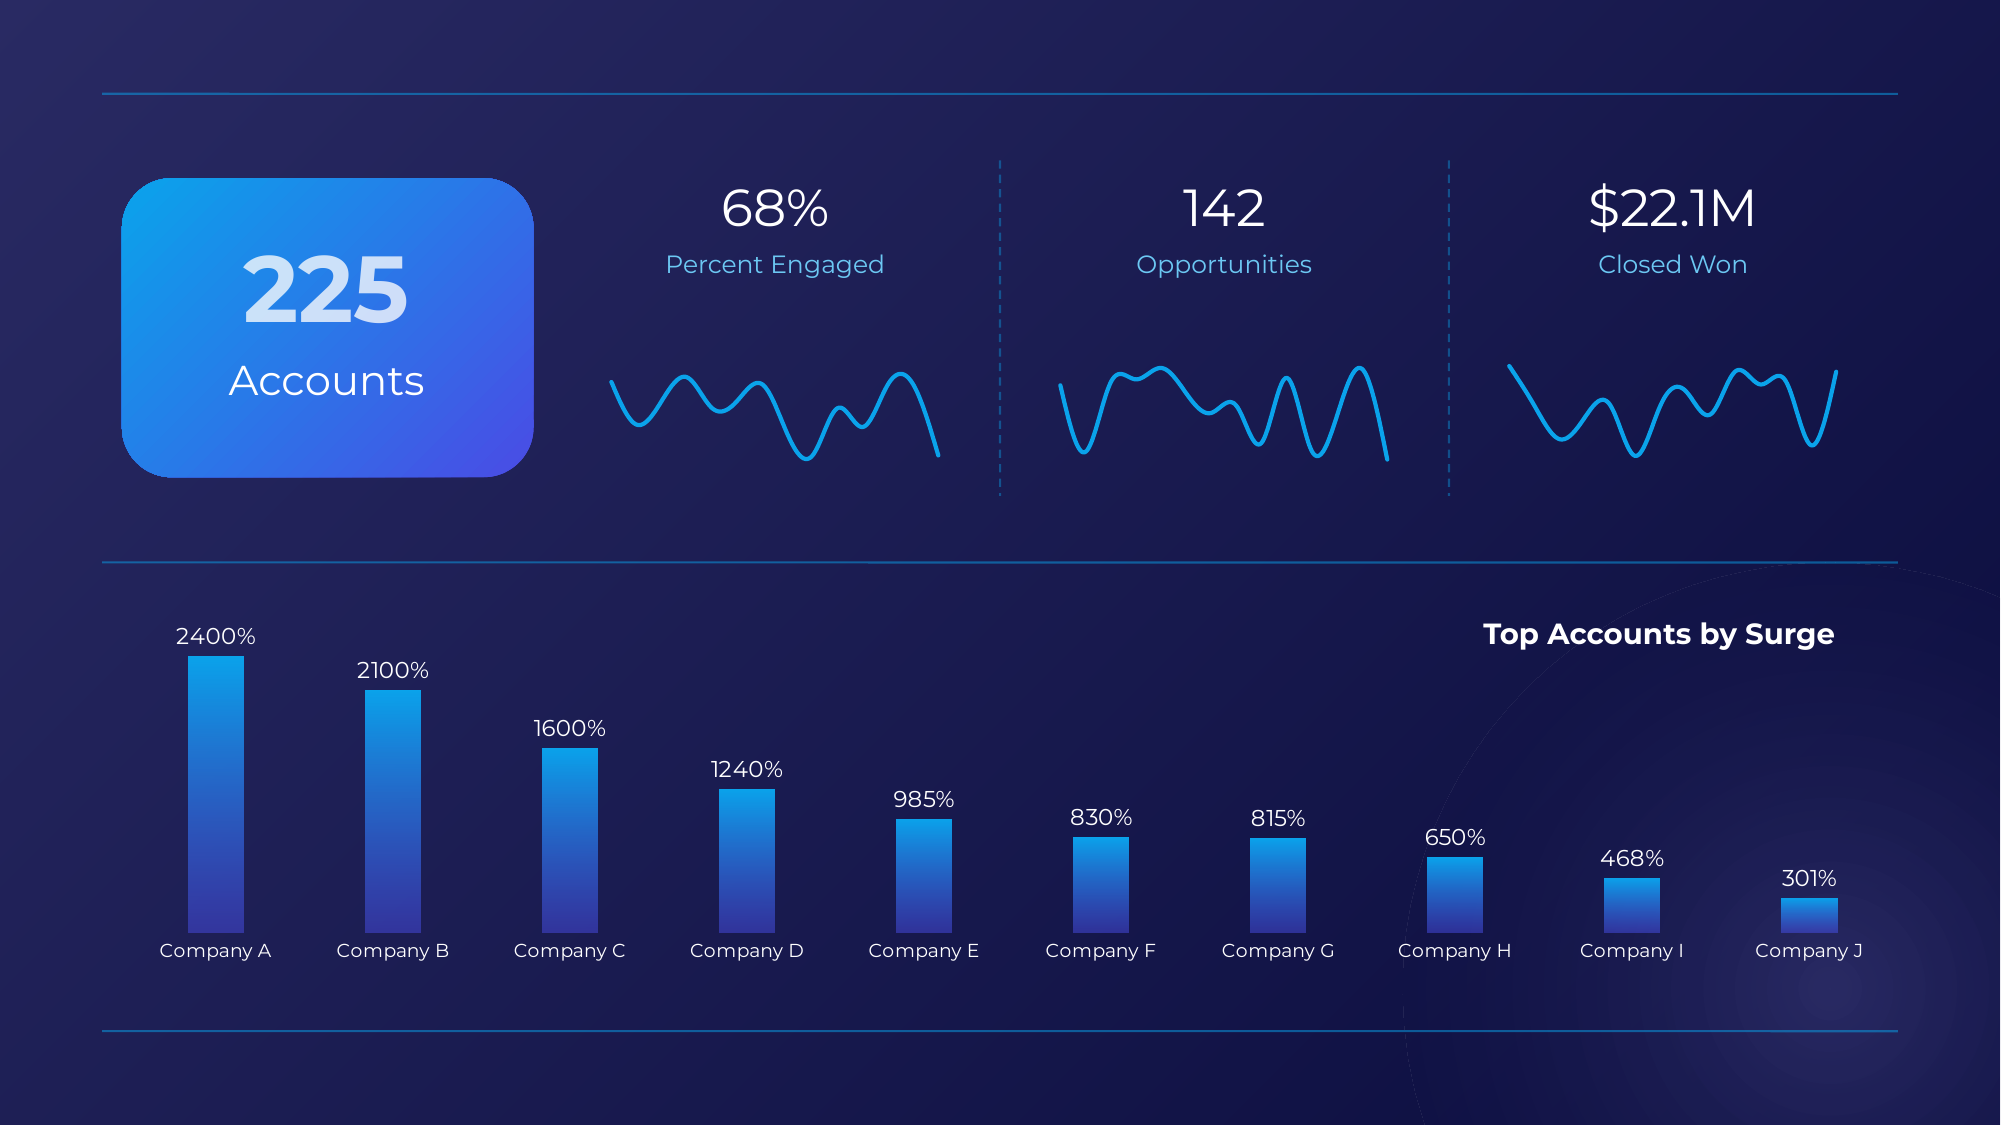

68%
Percent Engaged
142
Opportunities
$22.1M
Closed Won

225
Accounts

### Chart

| Category | Series 1 |
|---|---|
| 1 | 4.3 |
| 2 | 2.5 |
| 3 | 3.5 |
| 4 | 4.5 |
| 5 | 3.2 |
| 6 | 3.5 |
| 7 | 4.2 |
| 8 | 2.1 |
| 9 | 1.2 |
| 10 | 3.2 |
| 11 | 2.4 |
| 12 | 4.2 |
| 13 | 4.2 |
| 14 | 1.2 |

### Chart

| Category | Series 1 |
|---|---|
| 1 | 4.158754573860262 |
| 2 | 1.350217580479272 |
| 3 | 4.277258268813773 |
| 4 | 4.410832074605253 |
| 5 | 4.891619478755897 |
| 6 | 3.827966499422511 |
| 7 | 2.995749828577204 |
| 8 | 3.299981828054381 |
| 9 | 1.7287793888621614 |
| 10 | 4.473097554210544 |
| 11 | 1.3837695599807702 |
| 12 | 2.863852456983245 |
| 13 | 4.84774925532551 |
| 14 | 1.0265676000735642 |

### Chart

| Category | Series 1 |
|---|---|
| 1 | 4.973574916208957 |
| 2 | 3.2976923557666047 |
| 3 | 1.885343746486889 |
| 4 | 2.7972226891599417 |
| 5 | 3.343341205022168 |
| 6 | 1.1820919323241164 |
| 7 | 3.285825008152281 |
| 8 | 3.935288104600137 |
| 9 | 2.9298657061245215 |
| 10 | 4.75437370344365 |
| 11 | 4.194964607607899 |
| 12 | 4.328676229648717 |
| 13 | 1.6312181830082966 |
| 14 | 4.729830202934591 |

### Chart

| Category | Series 1 |
|---|---|
| Company A | 24.0 |
| Company B | 21.0 |
| Company C | 16.0 |
| Company D | 12.4 |
| Company E | 9.85 |
| Company F | 8.3 |
| Company G | 8.15 |
| Company H | 6.5 |
| Company I | 4.68 |
| Company J | 3.01 |
Top Accounts by Surge